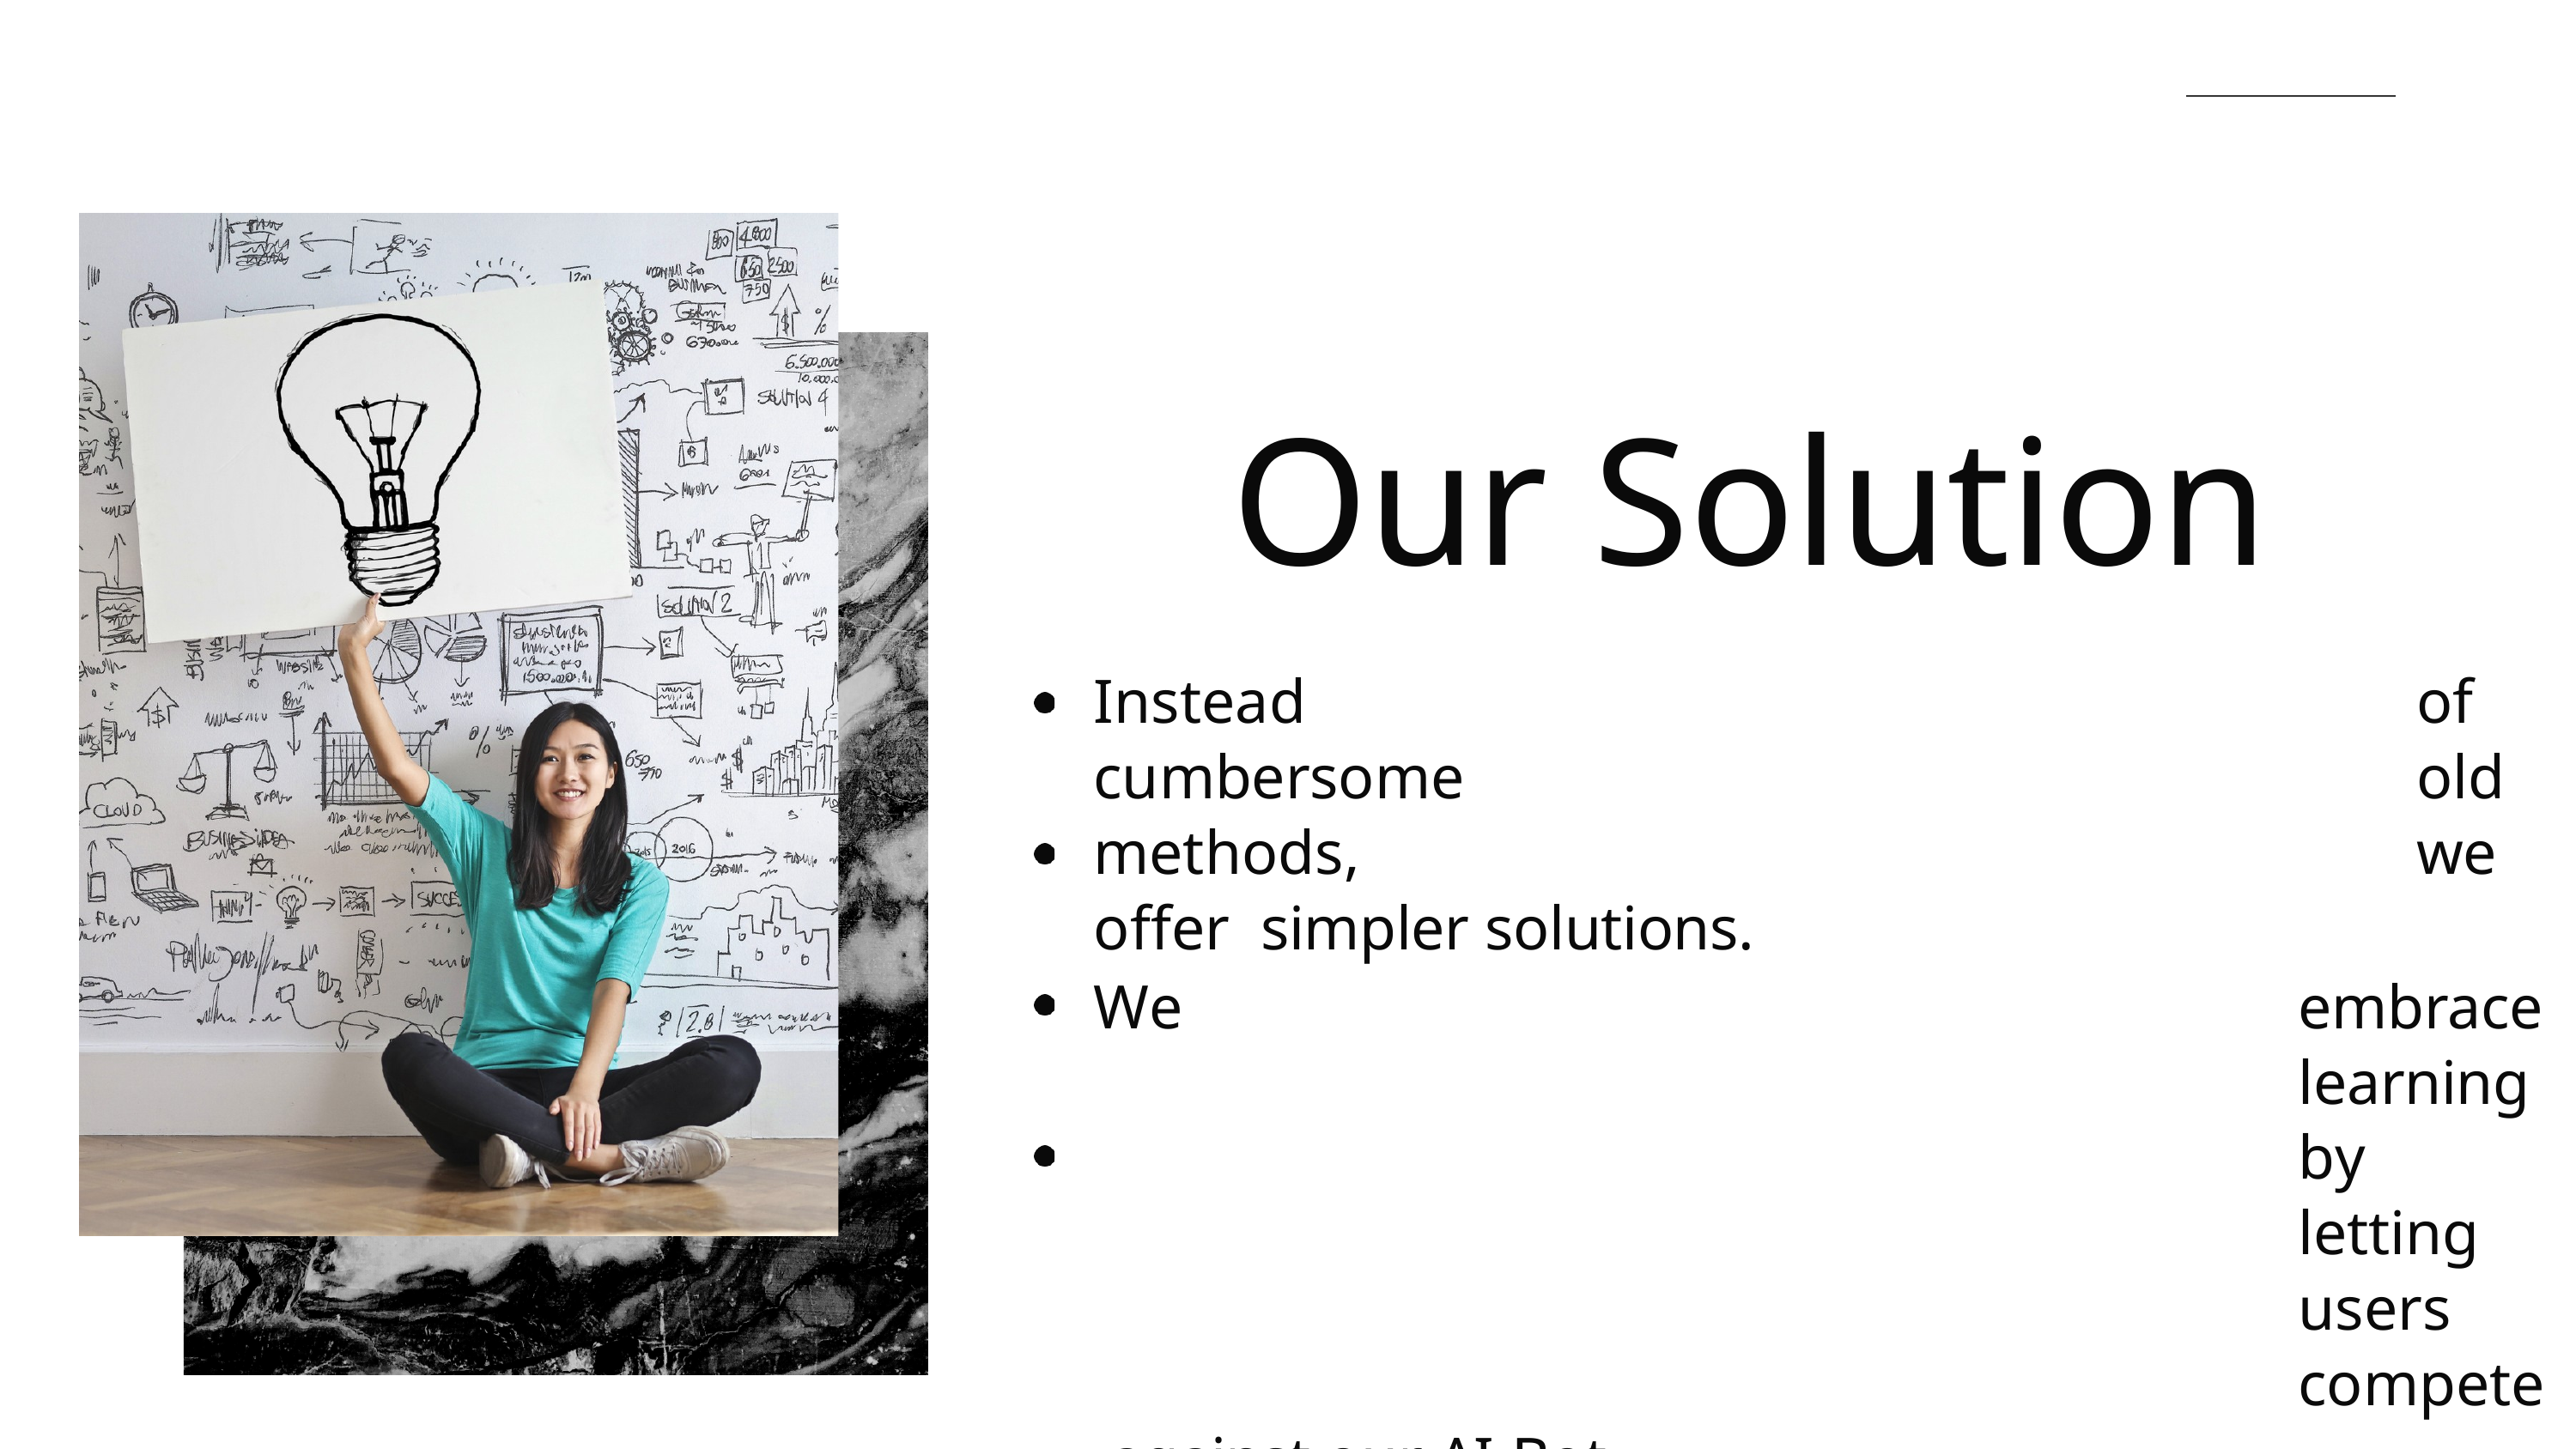

# Our Solution
Instead	of	cumbersome	old	methods,	we	offer  simpler solutions.
We	embrace	learning	by	letting	users	compete  against our AI Bot.
After the user provides input, we run a simulation to
show profitable strategies on this stock.
After	learning,	the	user	can	practice	on	the	same  stock as the bot.